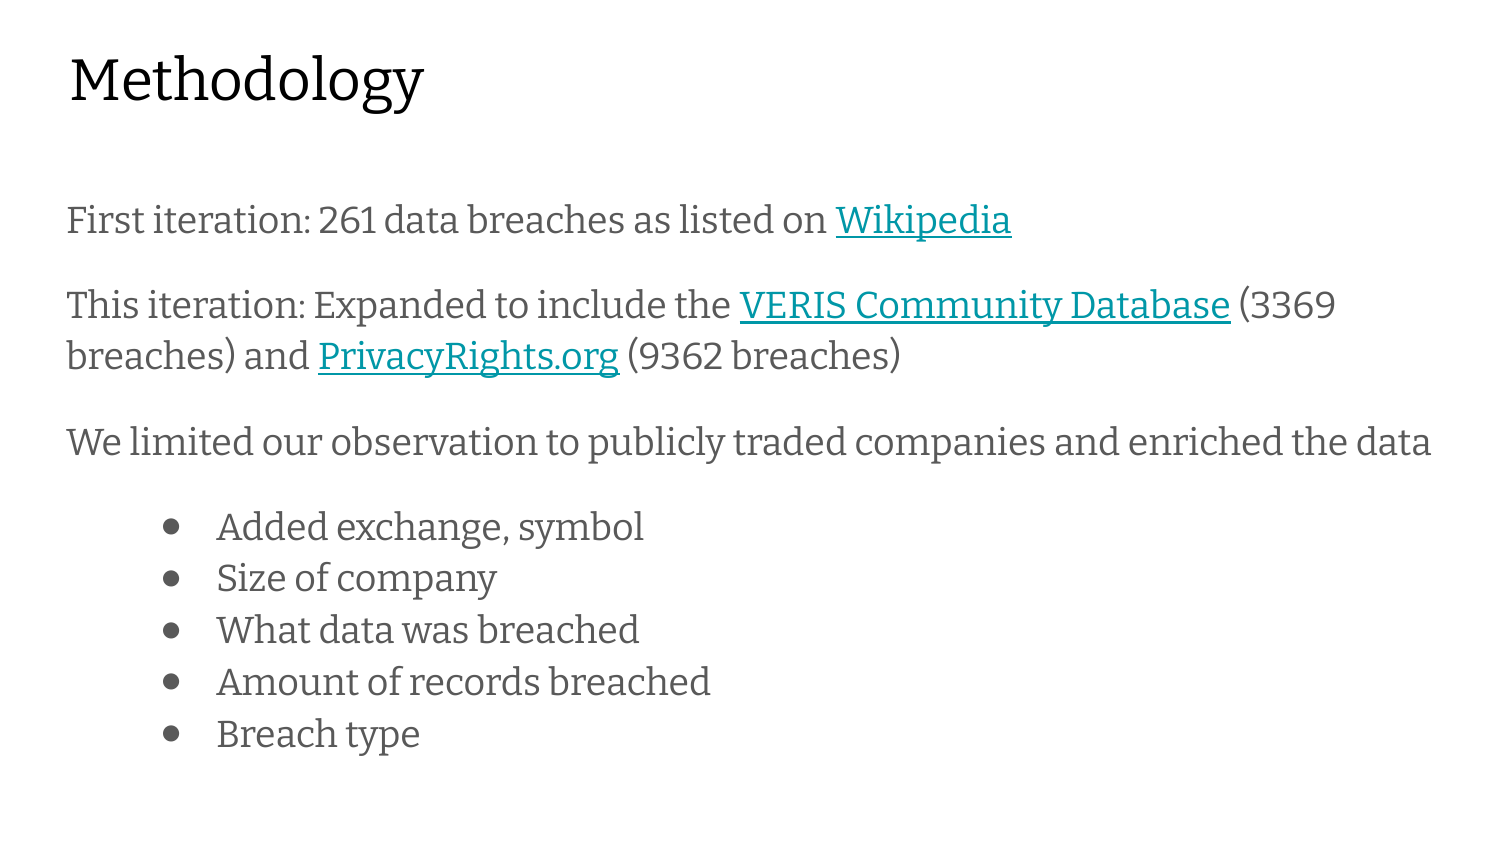

Methodology
First iteration: 261 data breaches as listed on Wikipedia
This iteration: Expanded to include the VERIS Community Database (3369 breaches) and PrivacyRights.org (9362 breaches)
We limited our observation to publicly traded companies and enriched the data
Added exchange, symbol
Size of company
What data was breached
Amount of records breached
Breach type